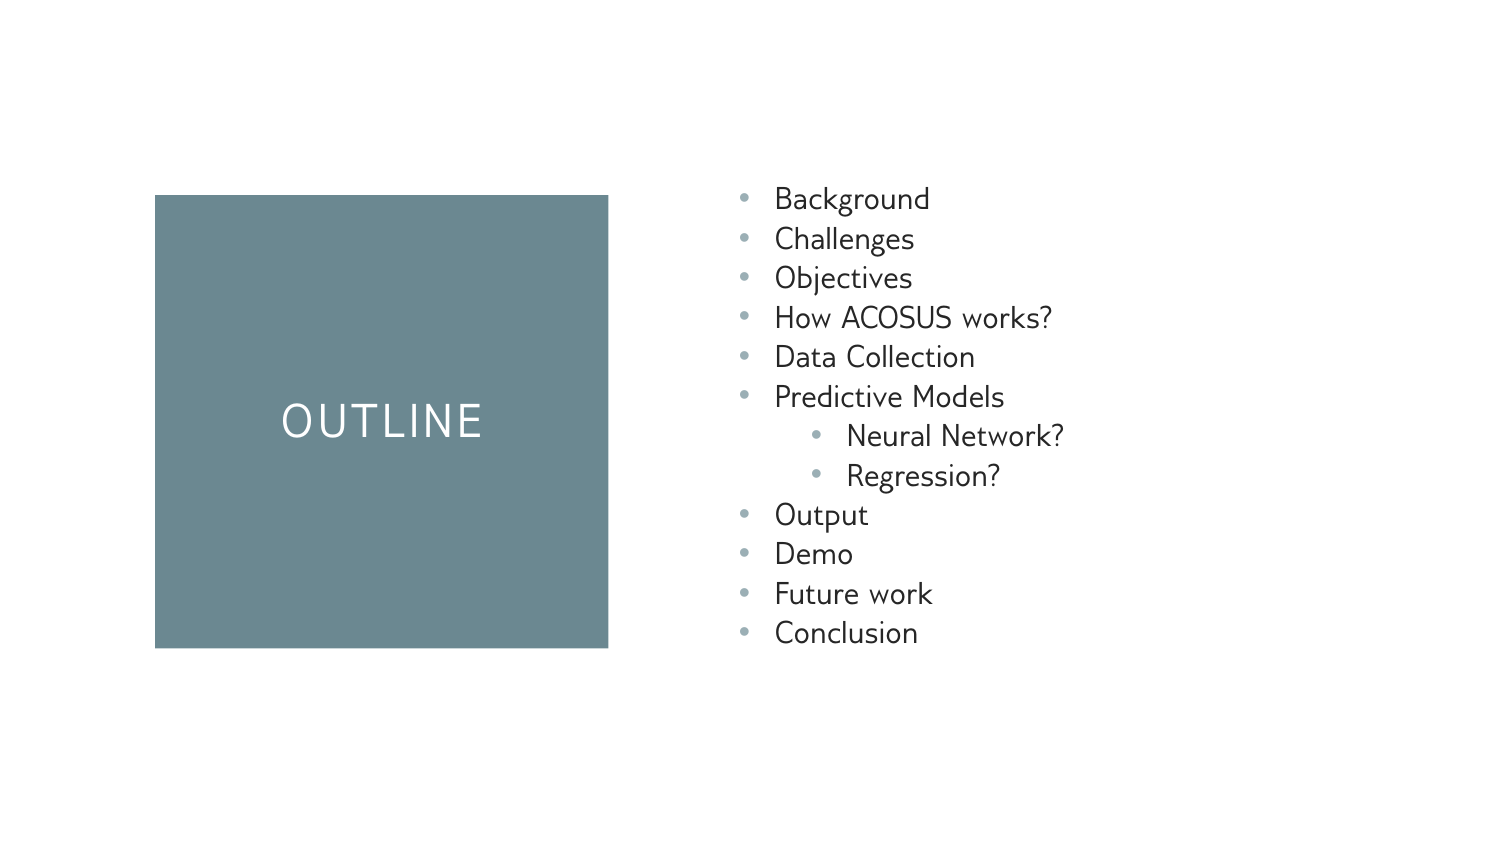

Background
Challenges
Objectives
How ACOSUS works?
Data Collection
Predictive Models
Neural Network?
Regression?
Output
Demo
Future work
Conclusion

# Outline